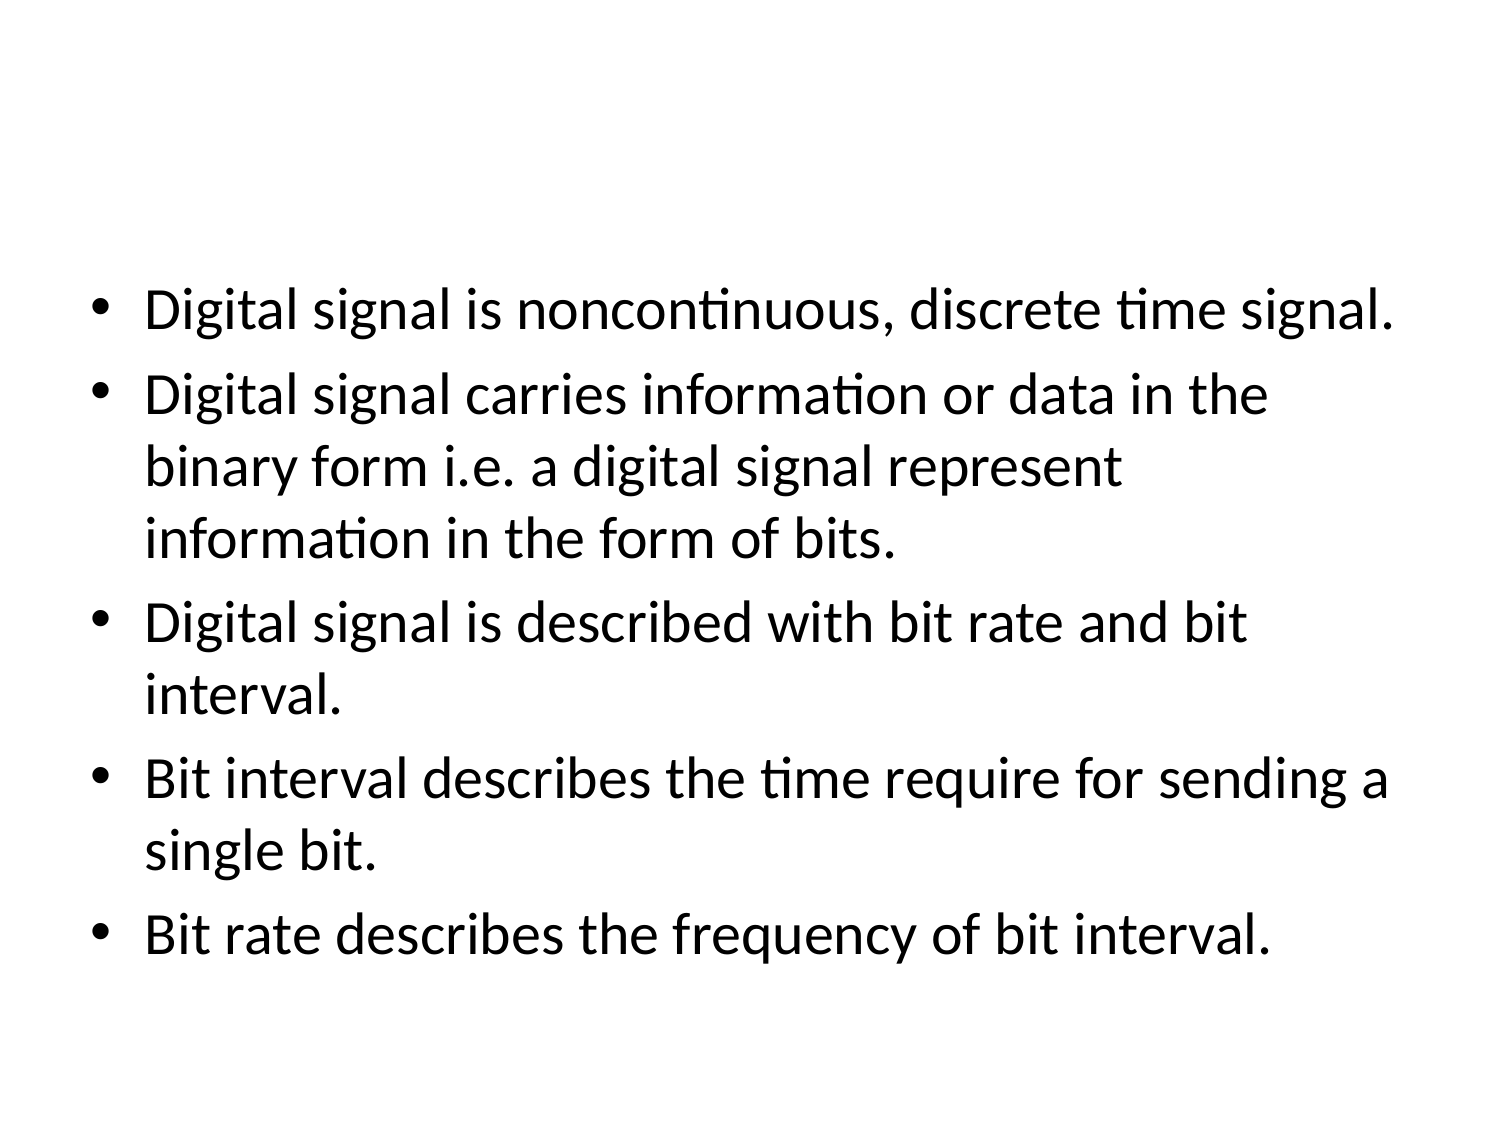

#
Digital signal is noncontinuous, discrete time signal.
Digital signal carries information or data in the binary form i.e. a digital signal represent information in the form of bits.
Digital signal is described with bit rate and bit interval.
Bit interval describes the time require for sending a single bit.
Bit rate describes the frequency of bit interval.